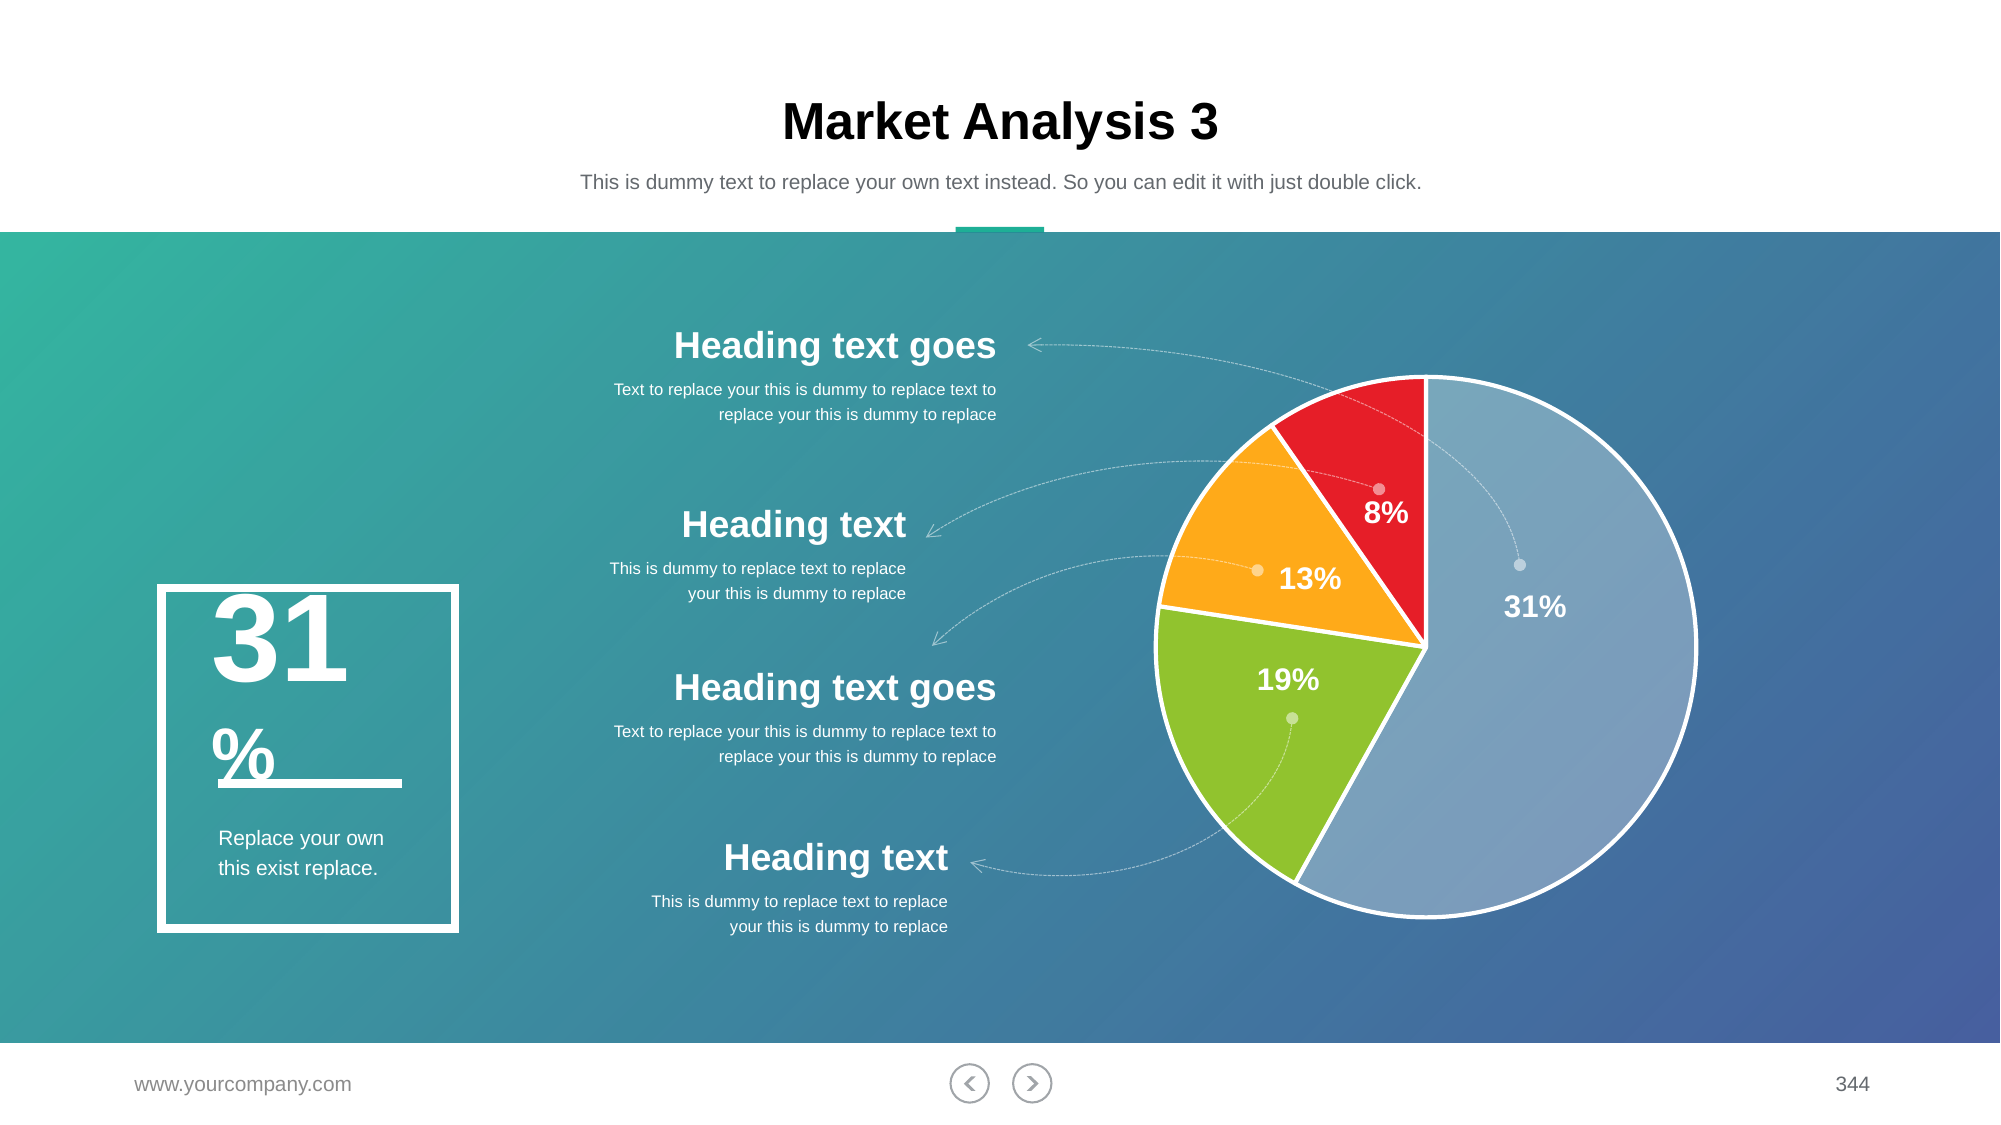

# Market Analysis 3
This is dummy text to replace your own text instead. So you can edit it with just double click.

Heading text goes

### Chart

| Category | Sales |
|---|---|
| 1st Qtr | 9.0 |
| 2nd Qtr | 3.0 |
| 3rd Qtr | 2.0 |
| 4th Qtr | 1.5 |
Text to replace your this is dummy to replace text to replace your this is dummy to replace

8%
Heading text

This is dummy to replace text to replace your this is dummy to replace
13%

31%

31%
19%
Heading text goes
Text to replace your this is dummy to replace text to replace your this is dummy to replace
Replace your own this exist replace.
Heading text
This is dummy to replace text to replace your this is dummy to replace
www.yourcompany.com
344